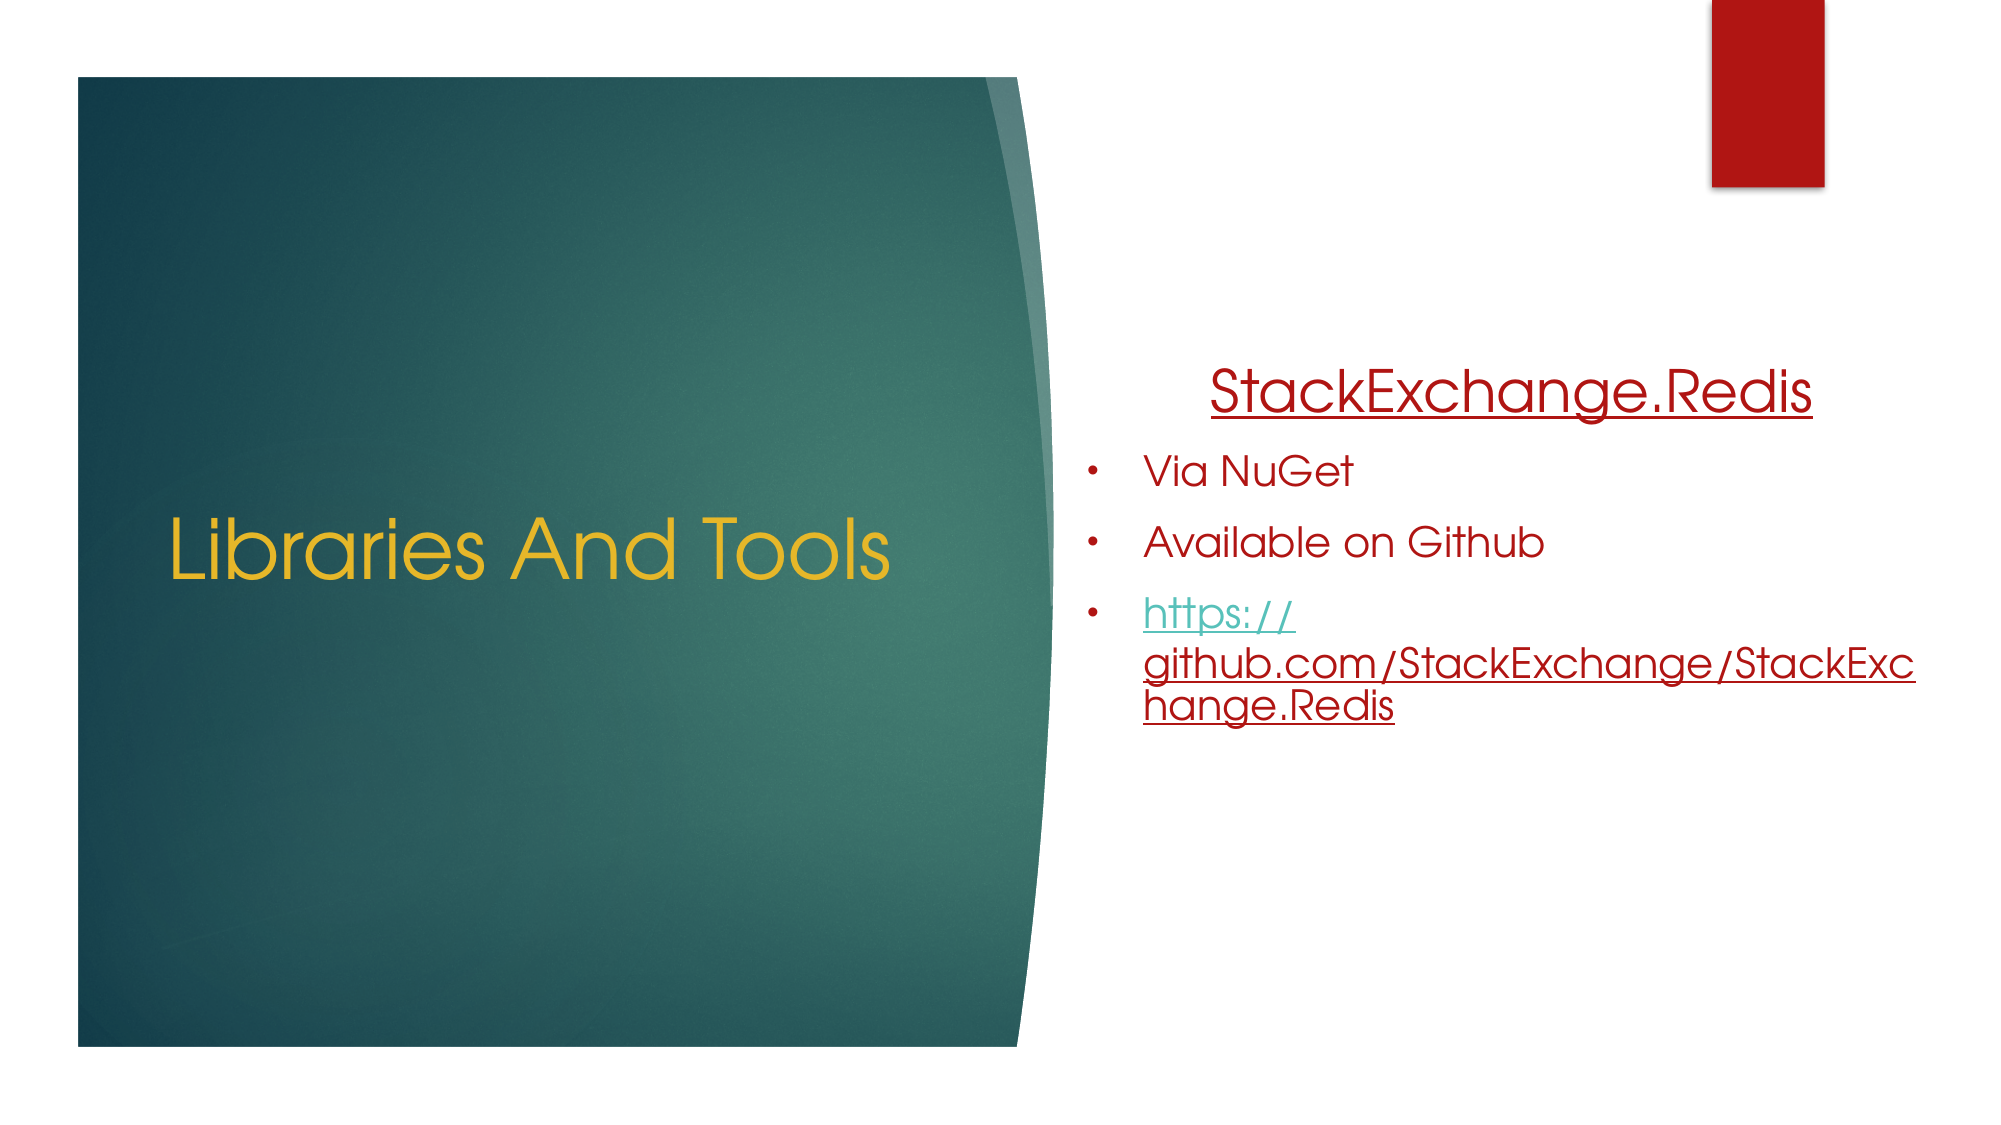

StackExchange.Redis
Via NuGet
Available on Github
https://github.com/StackExchange/StackExchange.Redis
# Libraries And Tools